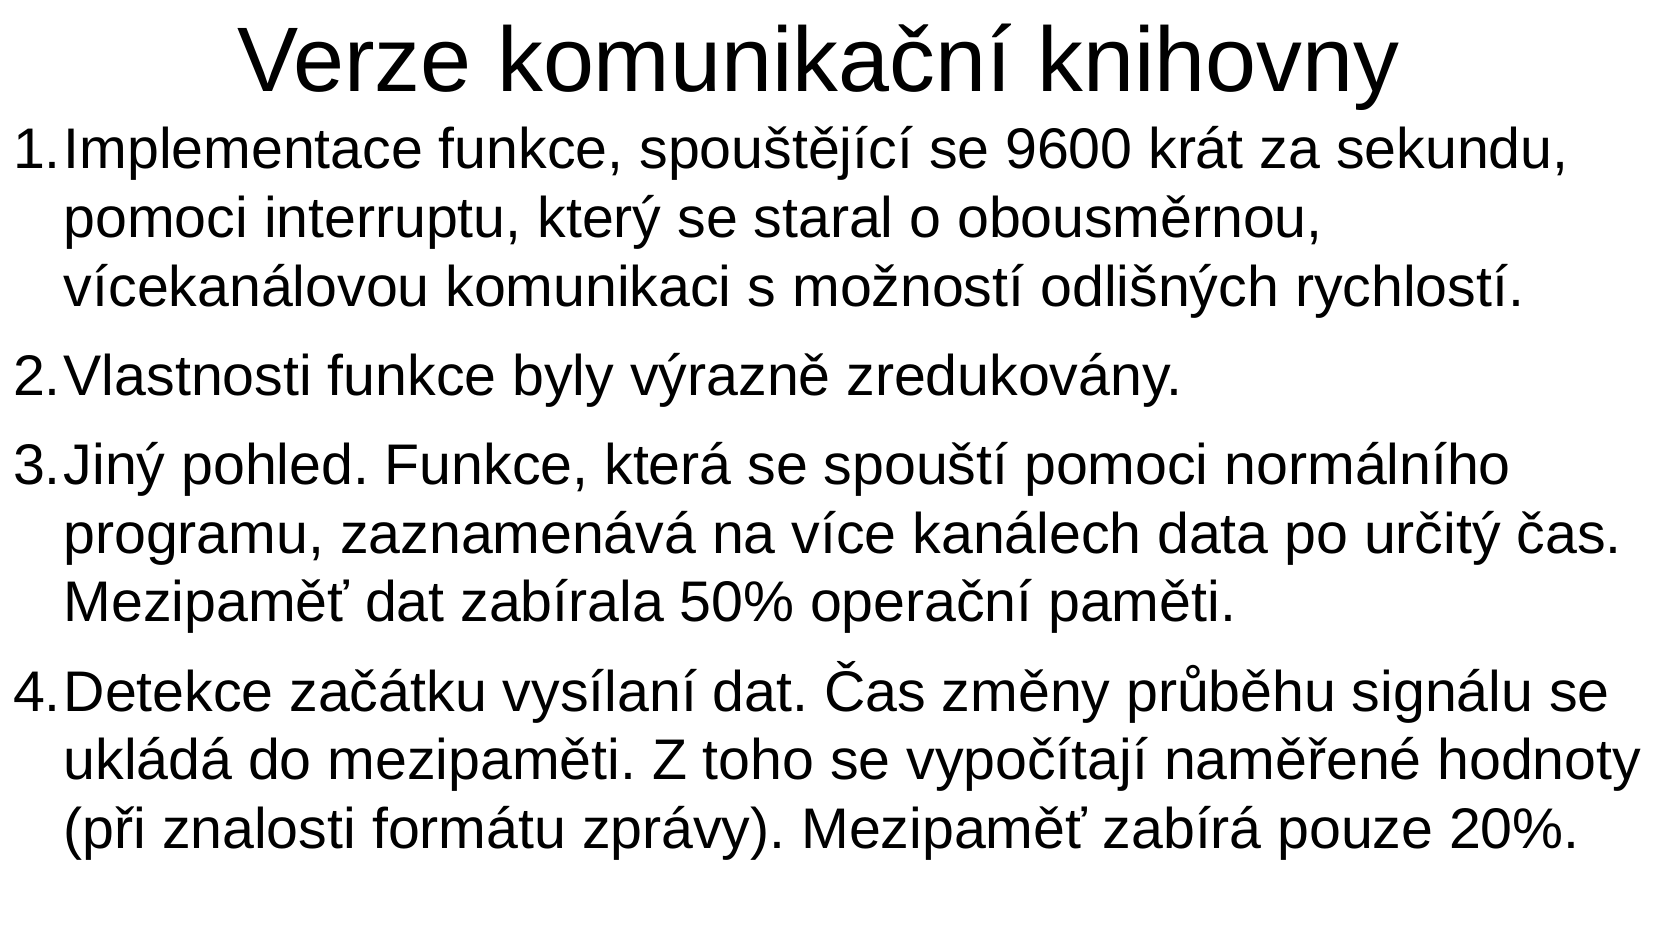

# Verze komunikační knihovny
Implementace funkce, spouštějící se 9600 krát za sekundu, pomoci interruptu, který se staral o obousměrnou, vícekanálovou komunikaci s možností odlišných rychlostí.
Vlastnosti funkce byly výrazně zredukovány.
Jiný pohled. Funkce, která se spouští pomoci normálního programu, zaznamenává na více kanálech data po určitý čas. Mezipaměť dat zabírala 50% operační paměti.
Detekce začátku vysílaní dat. Čas změny průběhu signálu se ukládá do mezipaměti. Z toho se vypočítají naměřené hodnoty (při znalosti formátu zprávy). Mezipaměť zabírá pouze 20%.